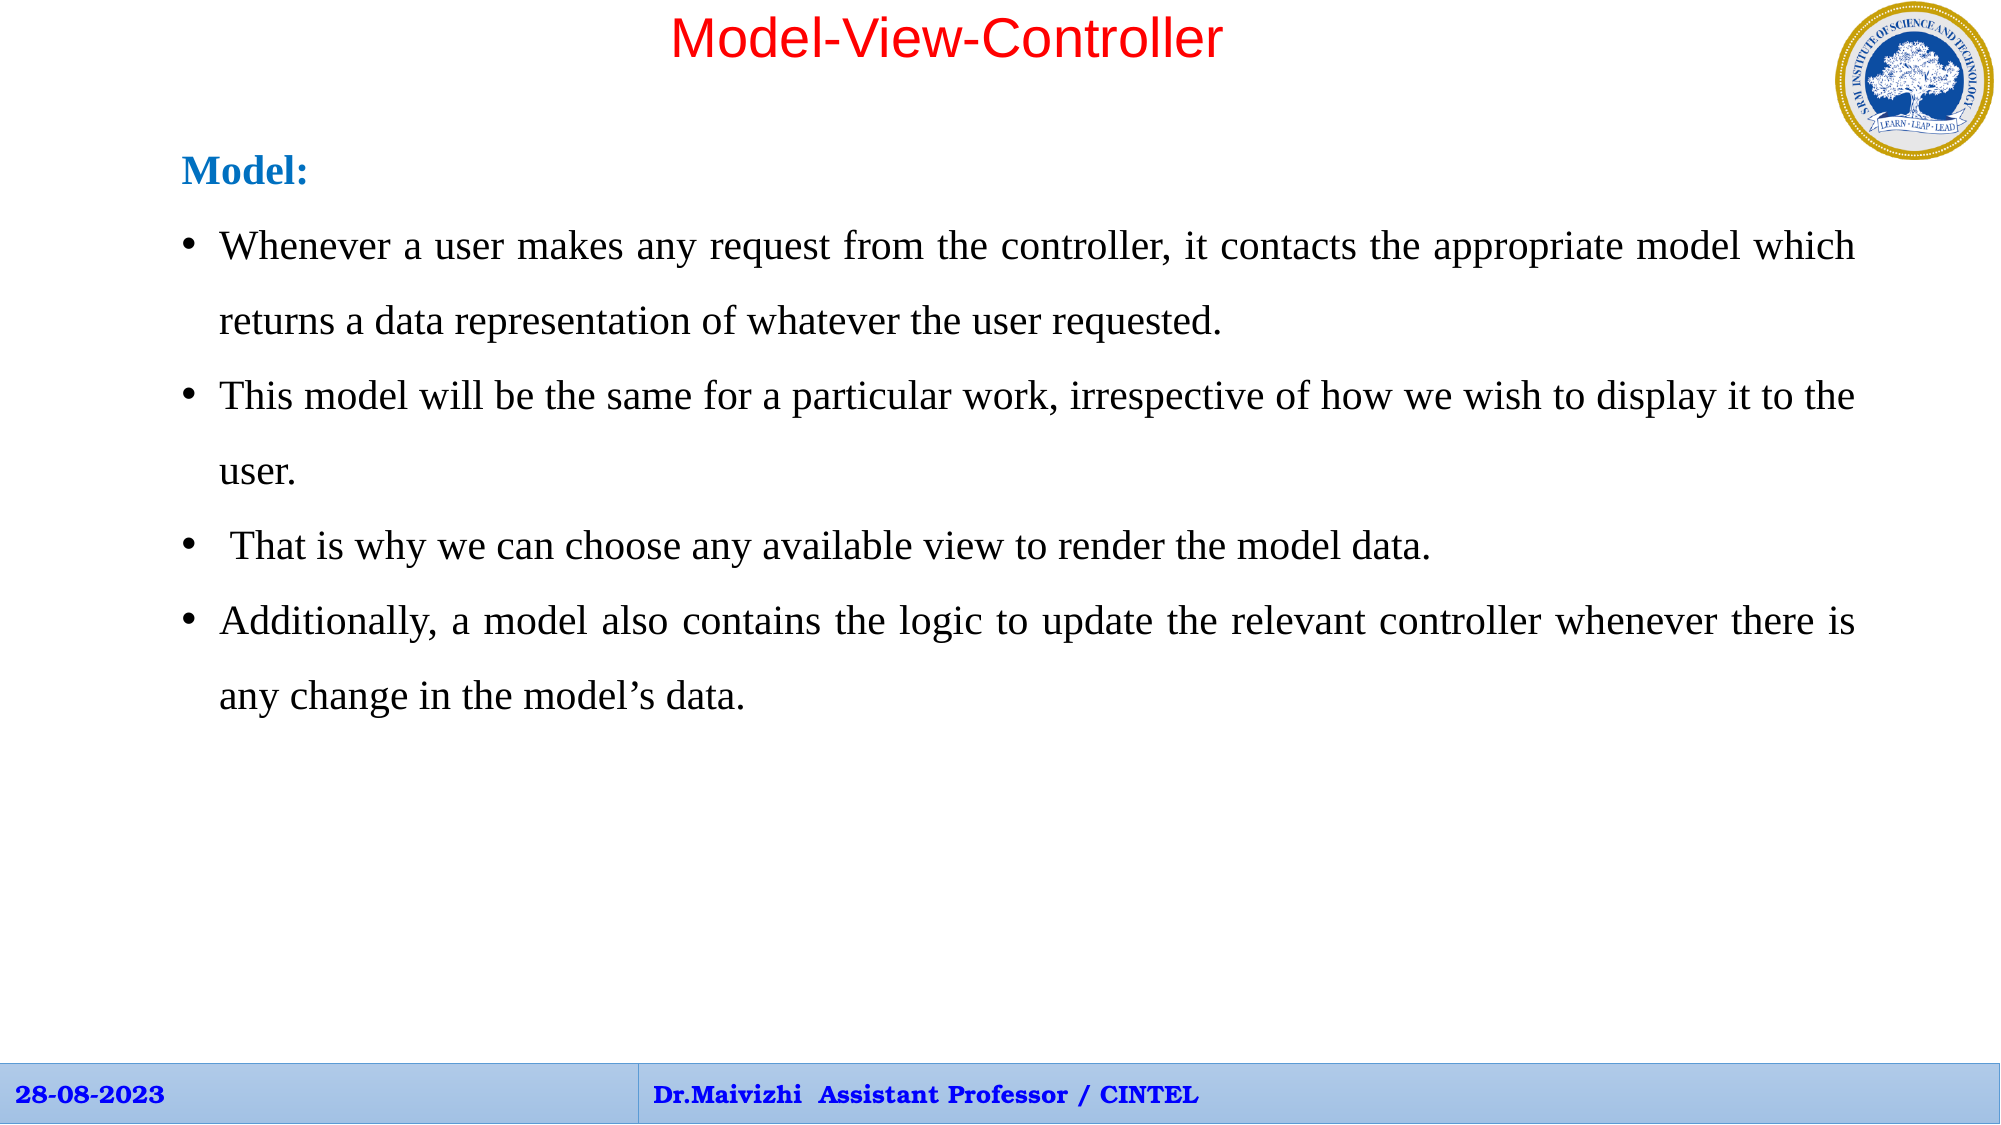

Model-View-Controller
Model:
Whenever a user makes any request from the controller, it contacts the appropriate model which returns a data representation of whatever the user requested.
This model will be the same for a particular work, irrespective of how we wish to display it to the user.
 That is why we can choose any available view to render the model data.
Additionally, a model also contains the logic to update the relevant controller whenever there is any change in the model’s data.
Dr.Maivizhi  Assistant Professor / CINTEL

28-08-2023
APP Faculties - CINTEL
101
101
28-08-2023